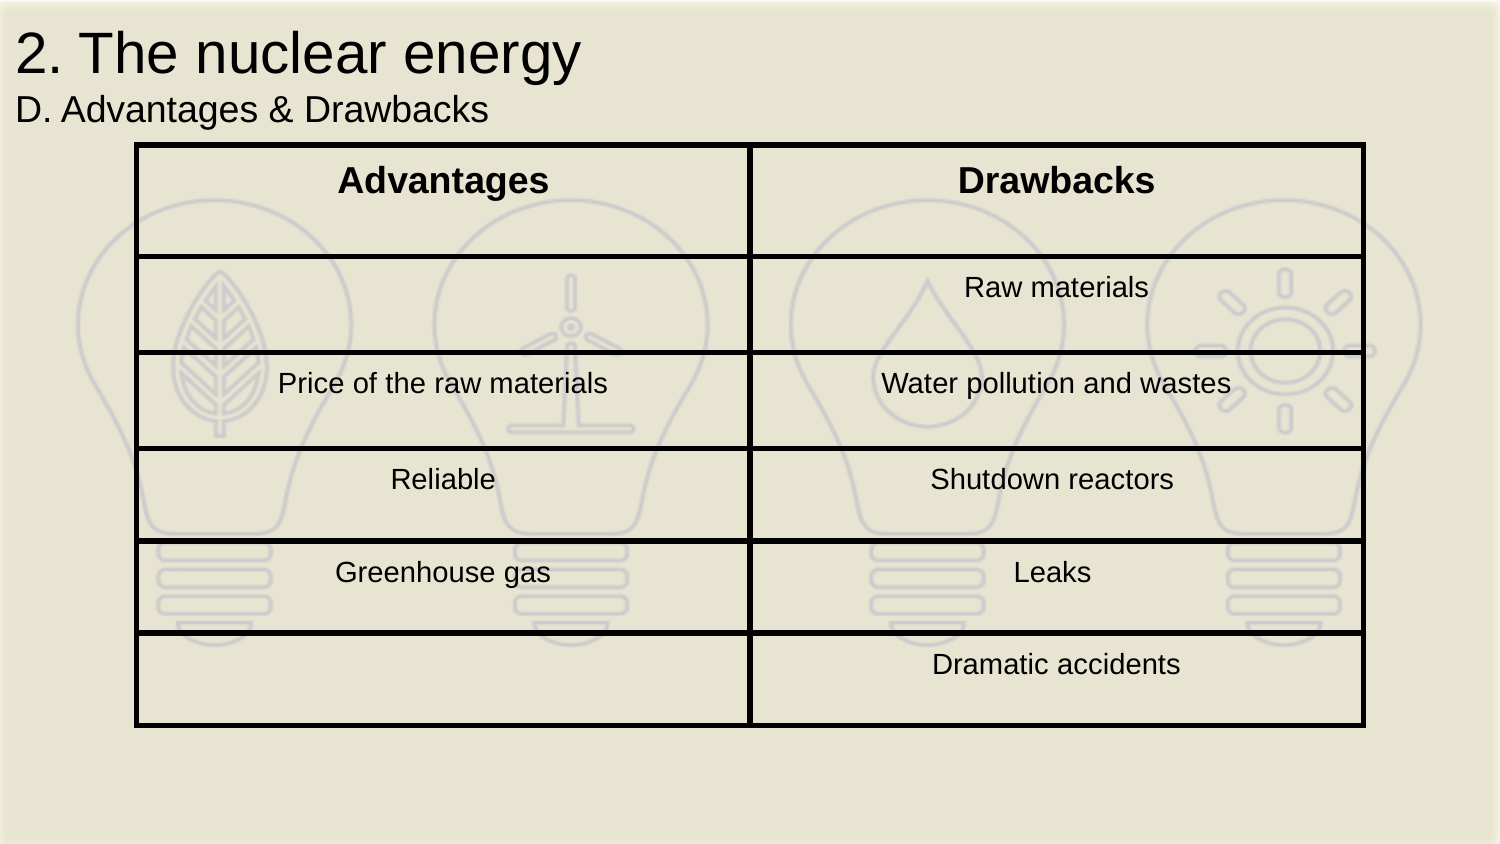

2. The nuclear energy
D. Advantages & Drawbacks
| Advantages | Drawbacks |
| --- | --- |
|  | Raw materials |
| Price of the raw materials | Water pollution and wastes |
| Reliable | Shutdown reactors |
| Greenhouse gas | Leaks |
|  | Dramatic accidents |